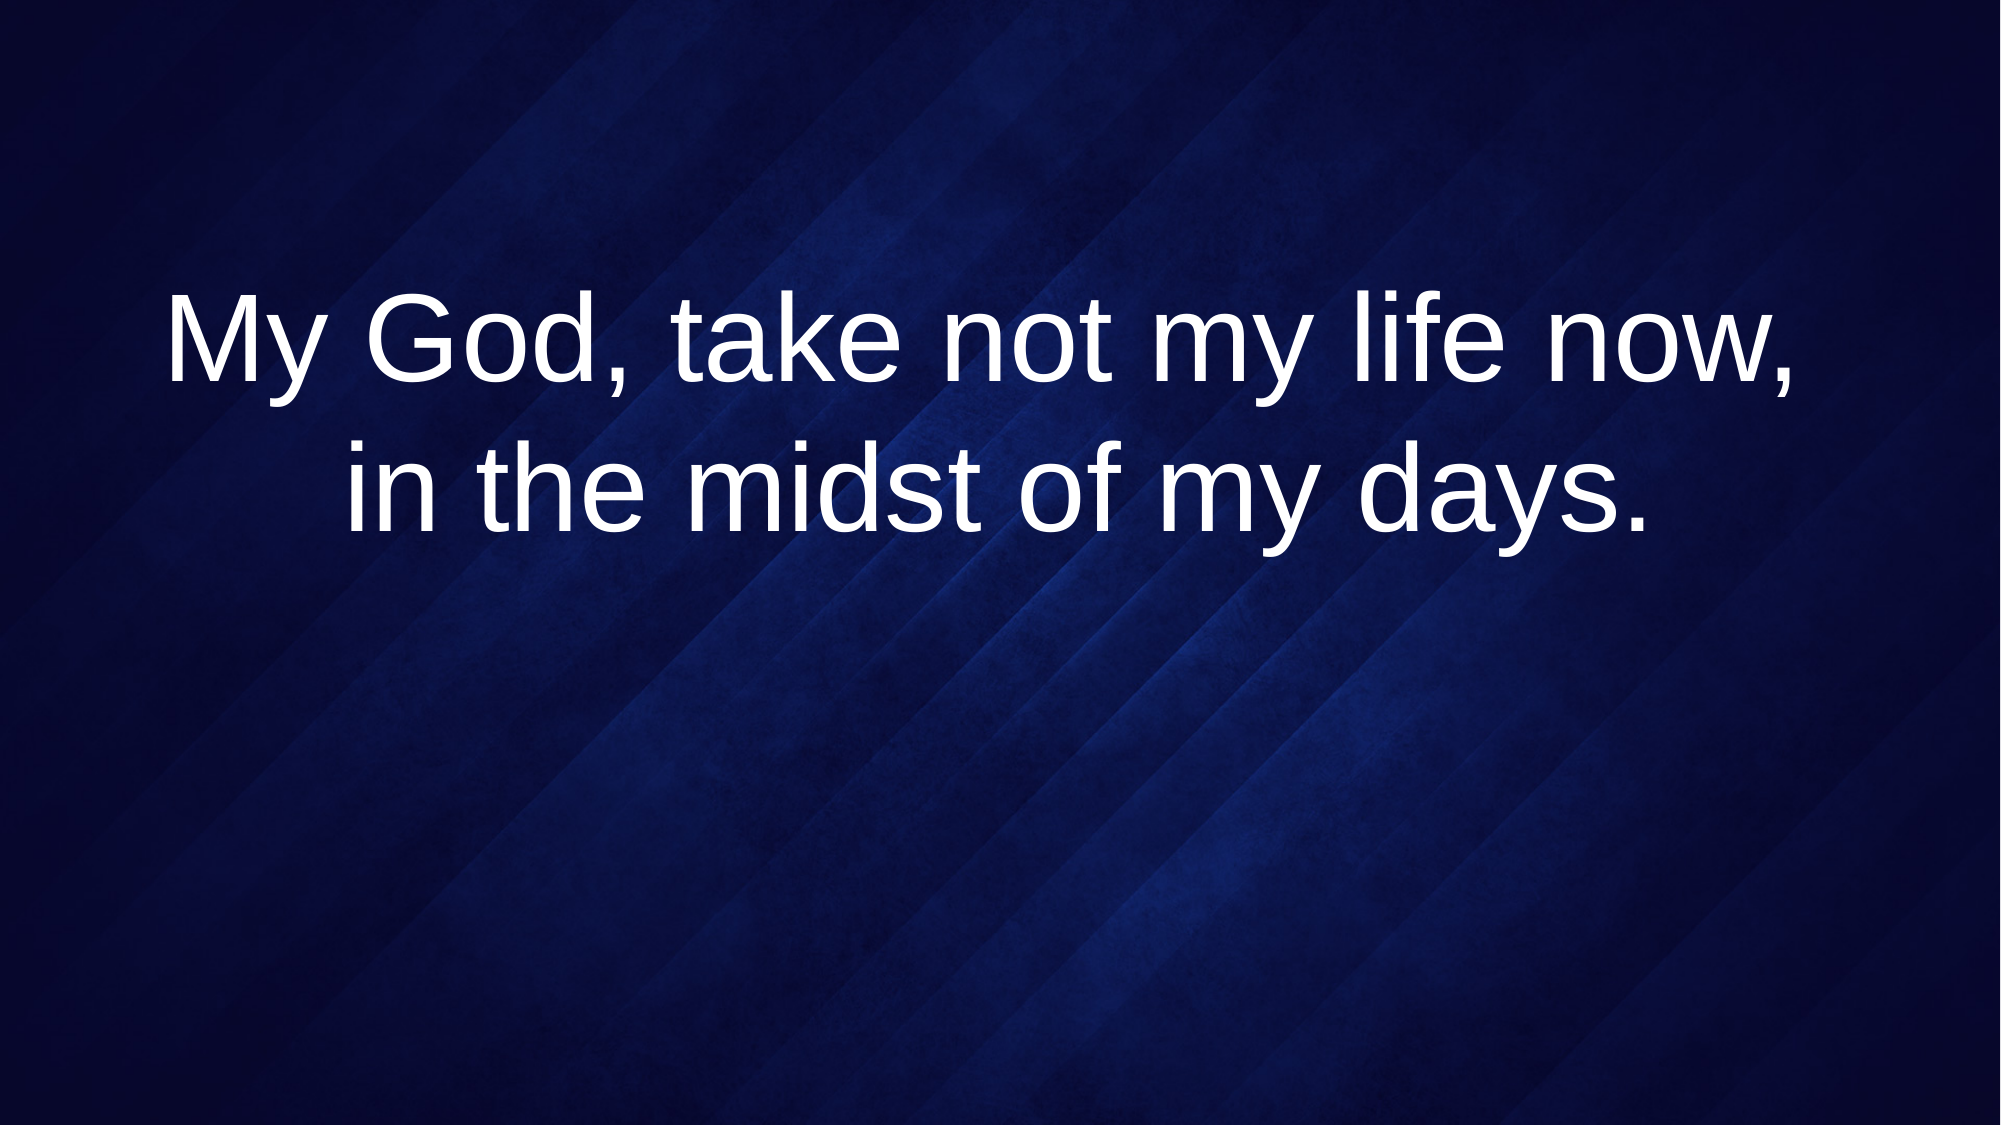

# My God, take not my life now, in the midst of my days.